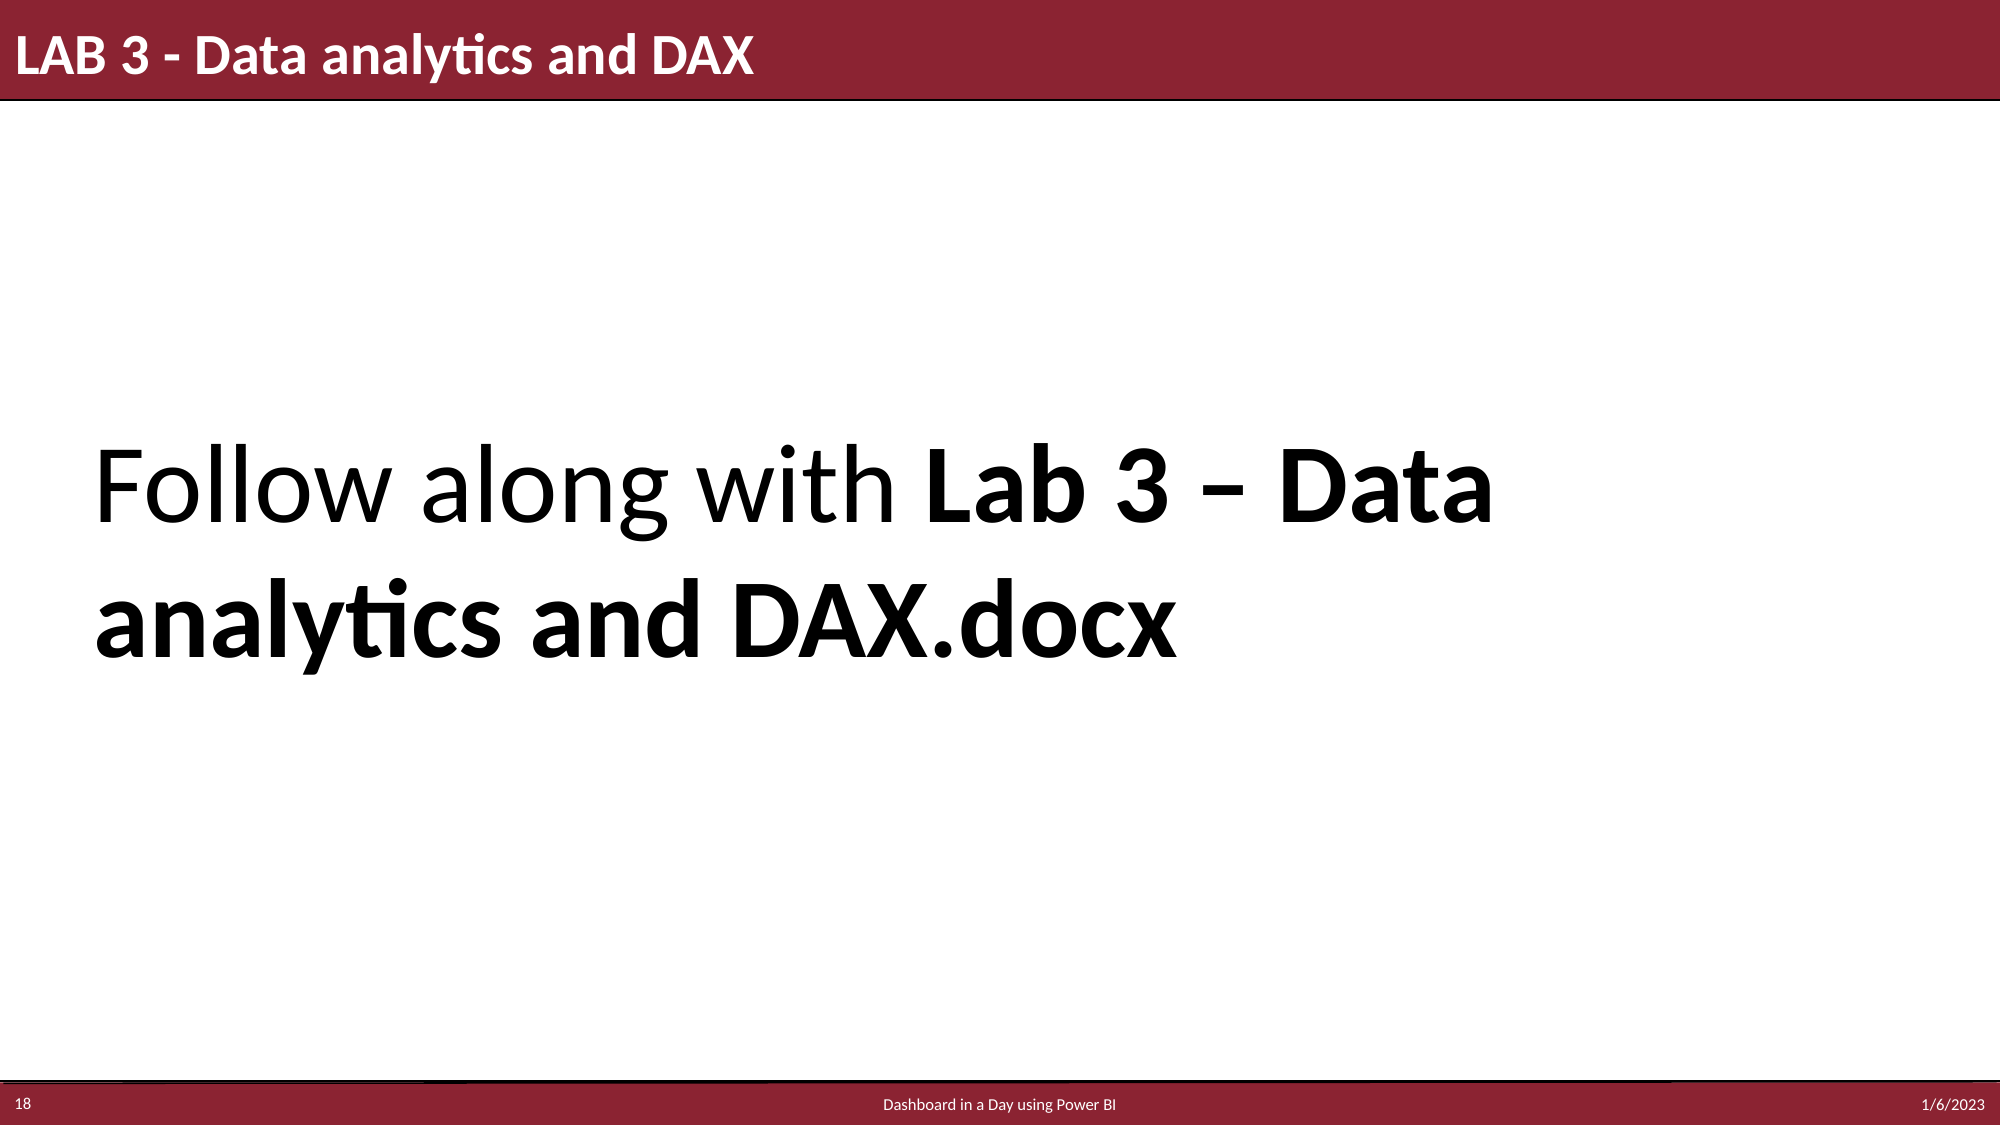

# LAB 3 - Data analytics and DAX
Follow along with Lab 3 – Data analytics and DAX.docx

1/6/2023
18